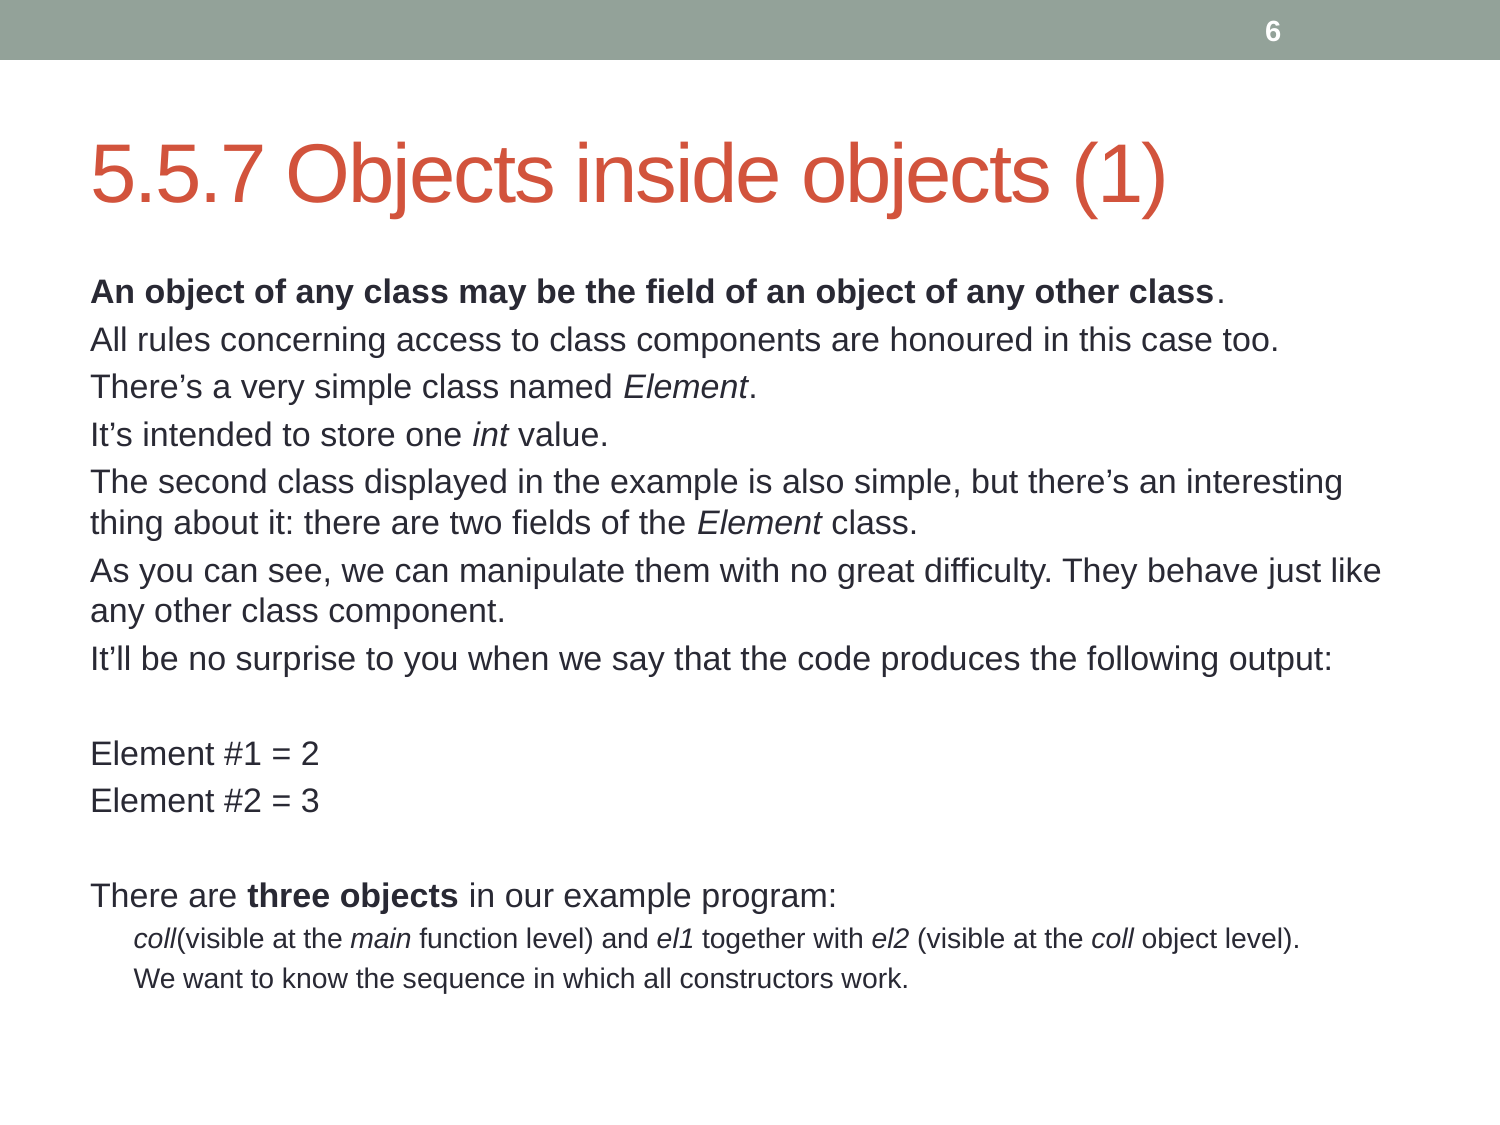

6
# 5.5.7 Objects inside objects (1)
An object of any class may be the field of an object of any other class.
All rules concerning access to class components are honoured in this case too.
There’s a very simple class named Element.
It’s intended to store one int value.
The second class displayed in the example is also simple, but there’s an interesting thing about it: there are two fields of the Element class.
As you can see, we can manipulate them with no great difficulty. They behave just like any other class component.
It’ll be no surprise to you when we say that the code produces the following output:

Element #1 = 2
Element #2 = 3

There are three objects in our example program:
coll(visible at the main function level) and el1 together with el2 (visible at the coll object level).
We want to know the sequence in which all constructors work.